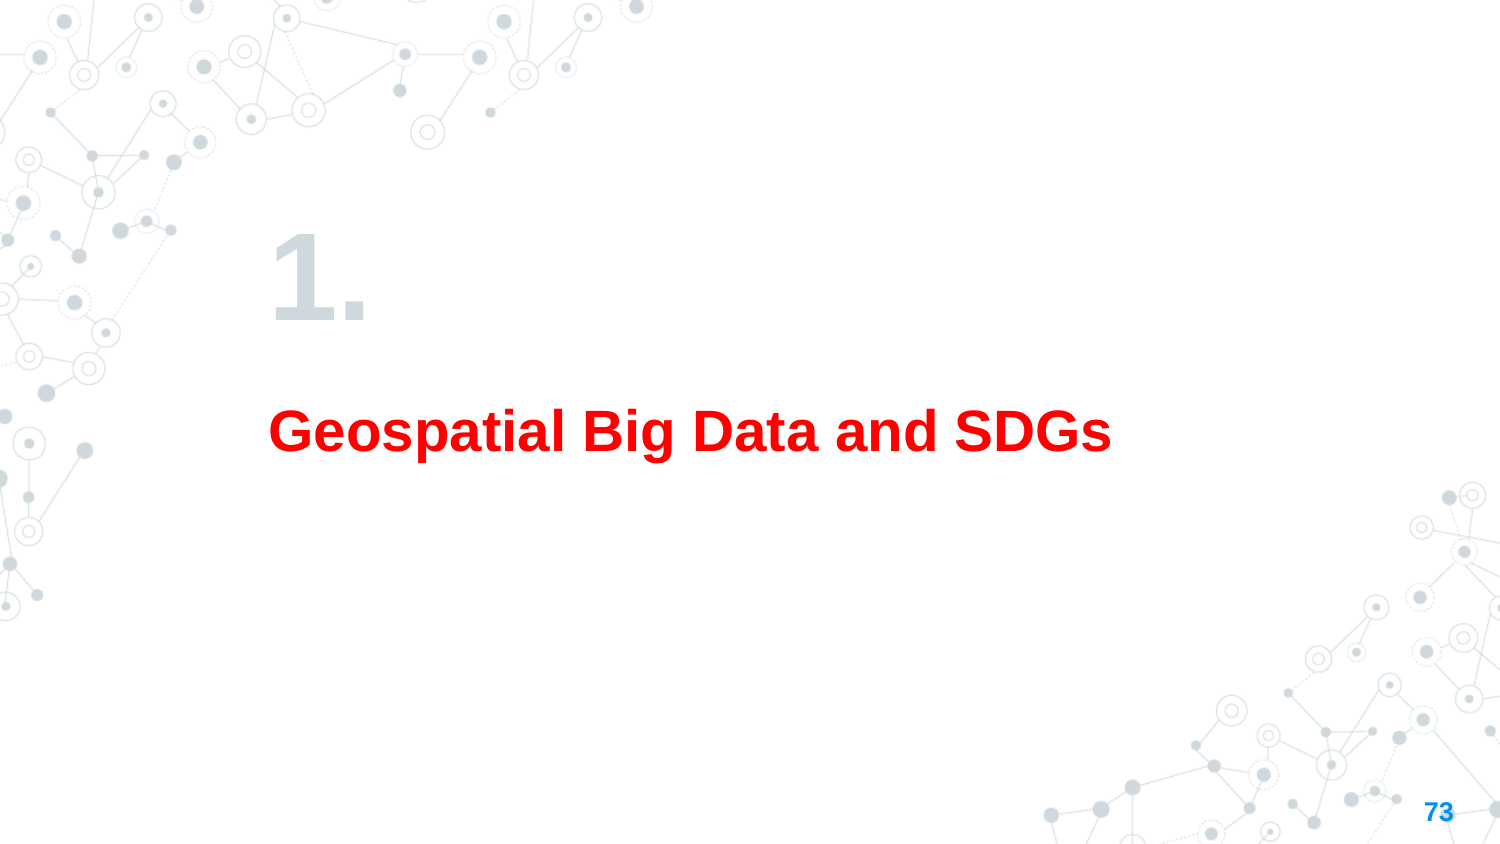

# 1.
Geospatial Big Data and SDGs
73